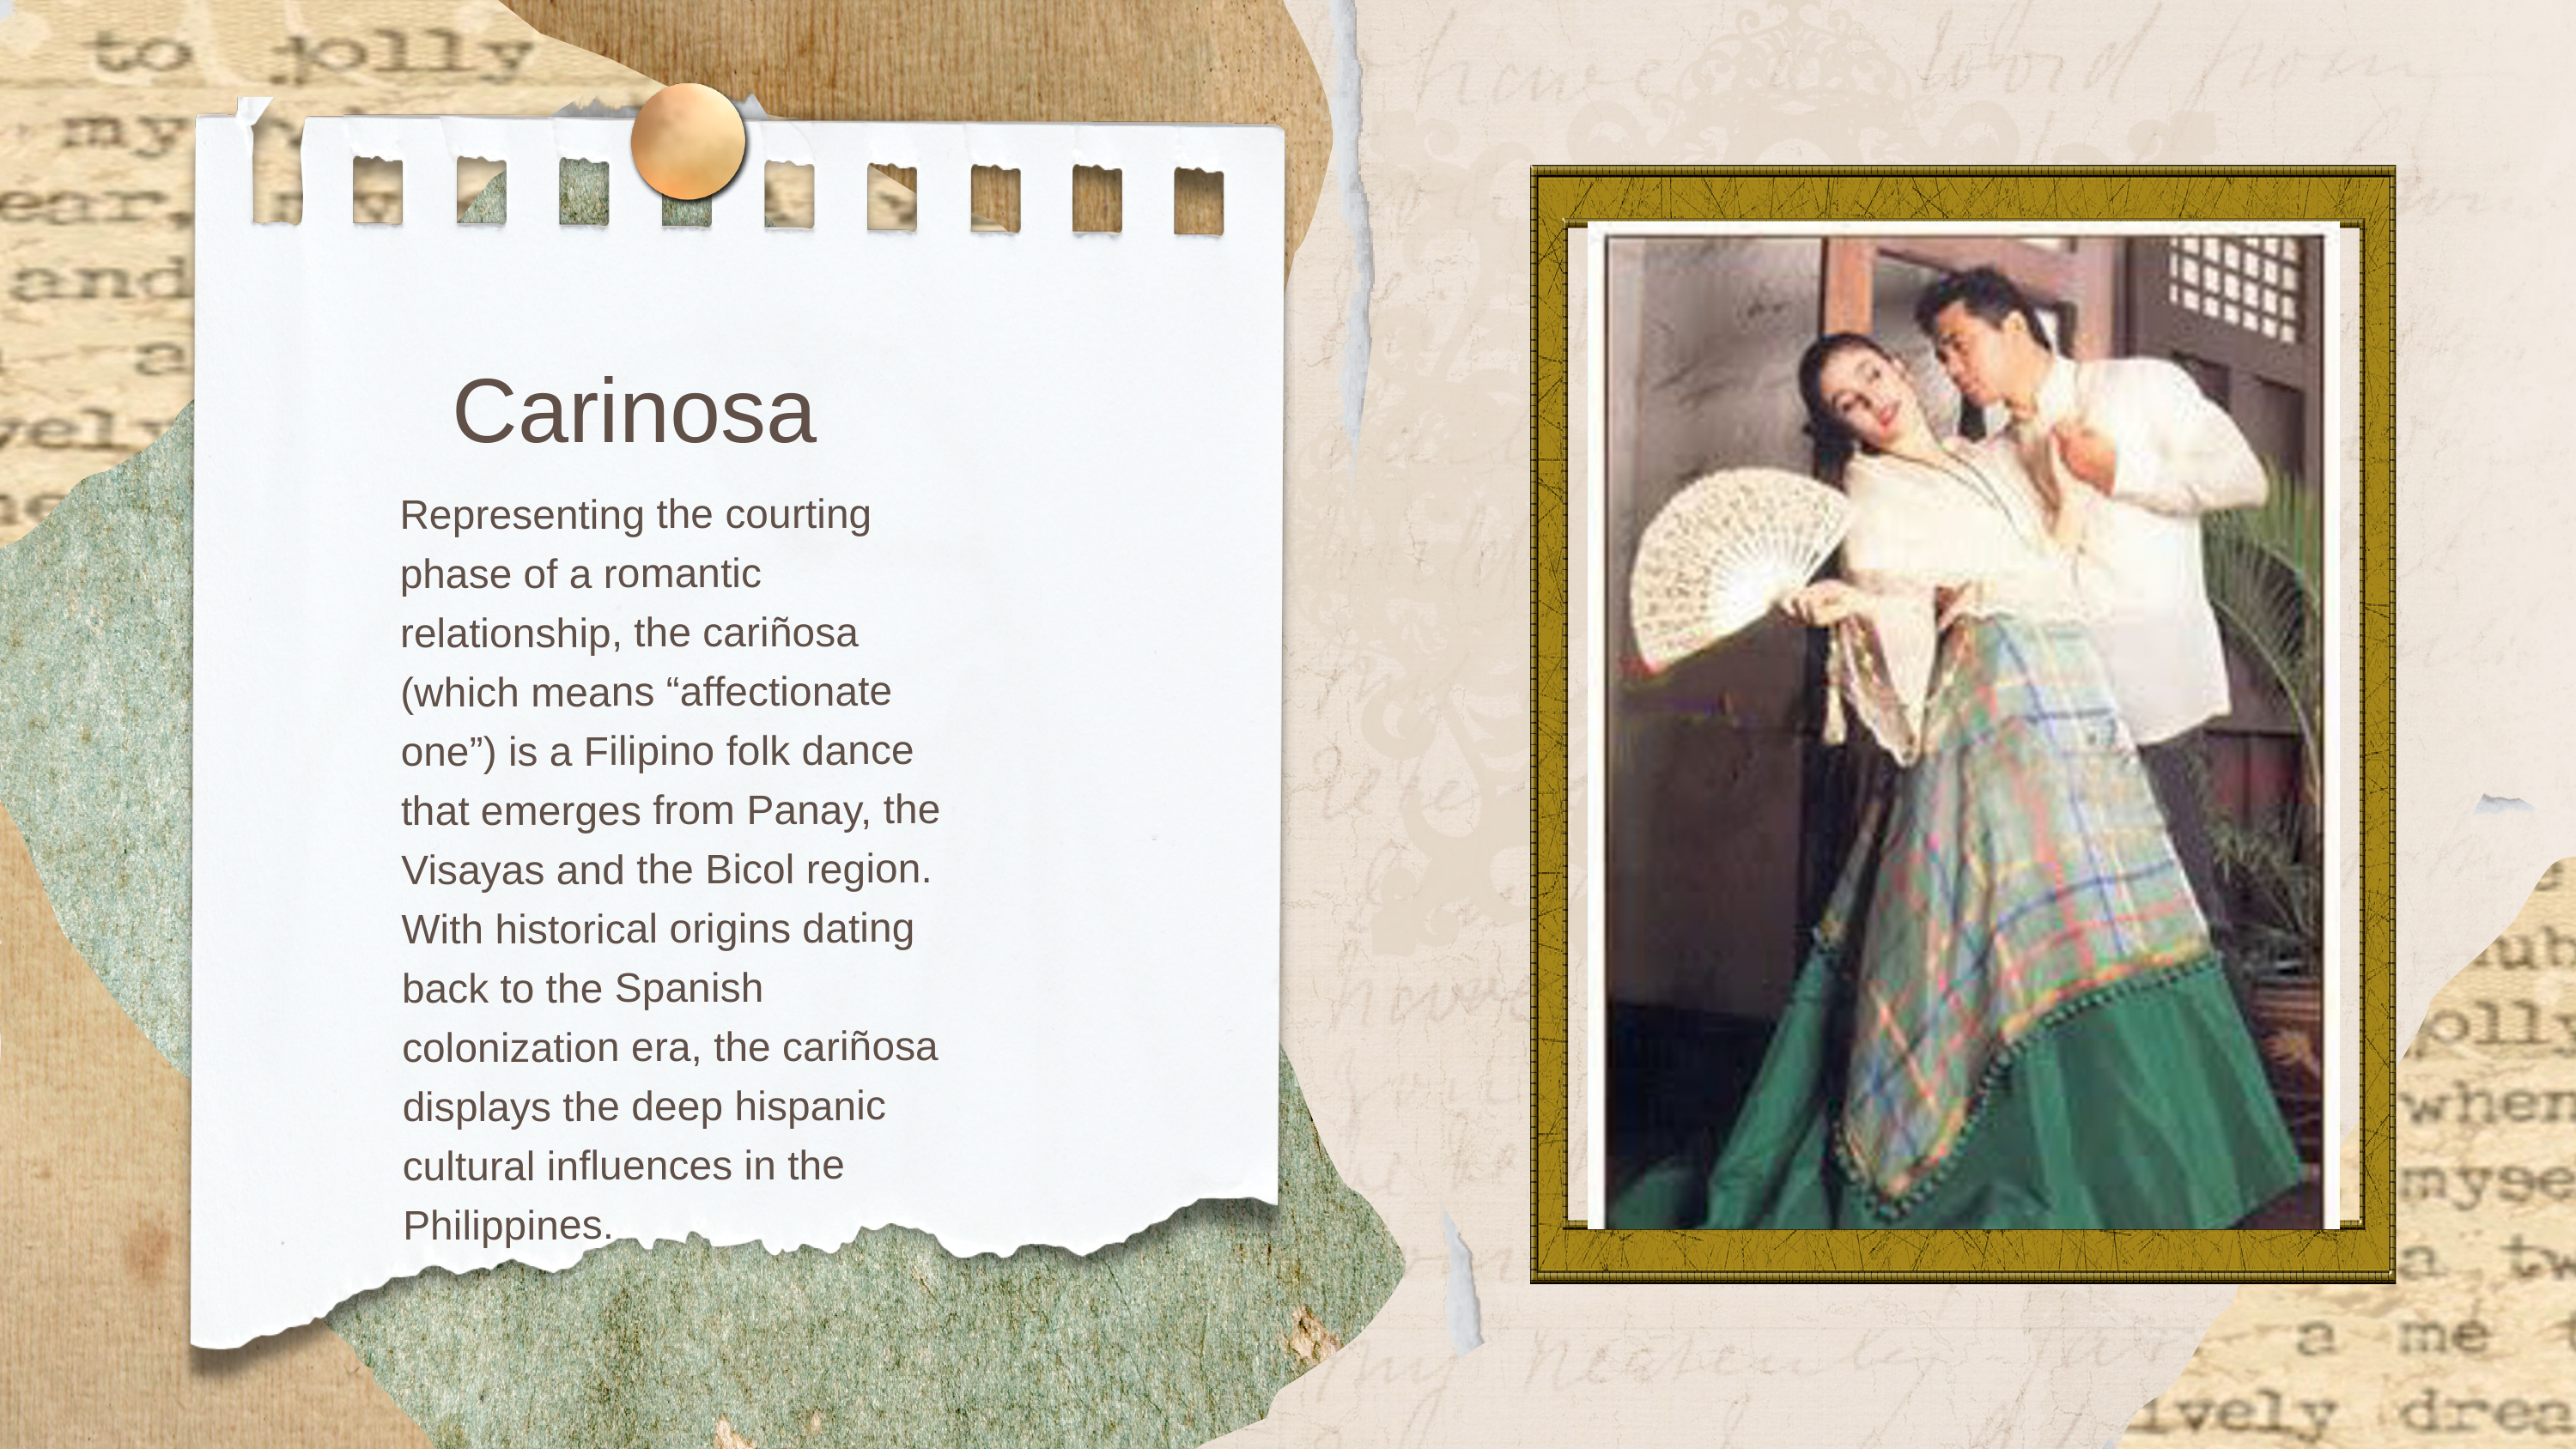

Carinosa

Representing the courting phase of a romantic relationship, the cariñosa (which means “affectionate one”) is a Filipino folk dance that emerges from Panay, the Visayas and the Bicol region. With historical origins dating back to the Spanish colonization era, the cariñosa displays the deep hispanic cultural influences in the Philippines.